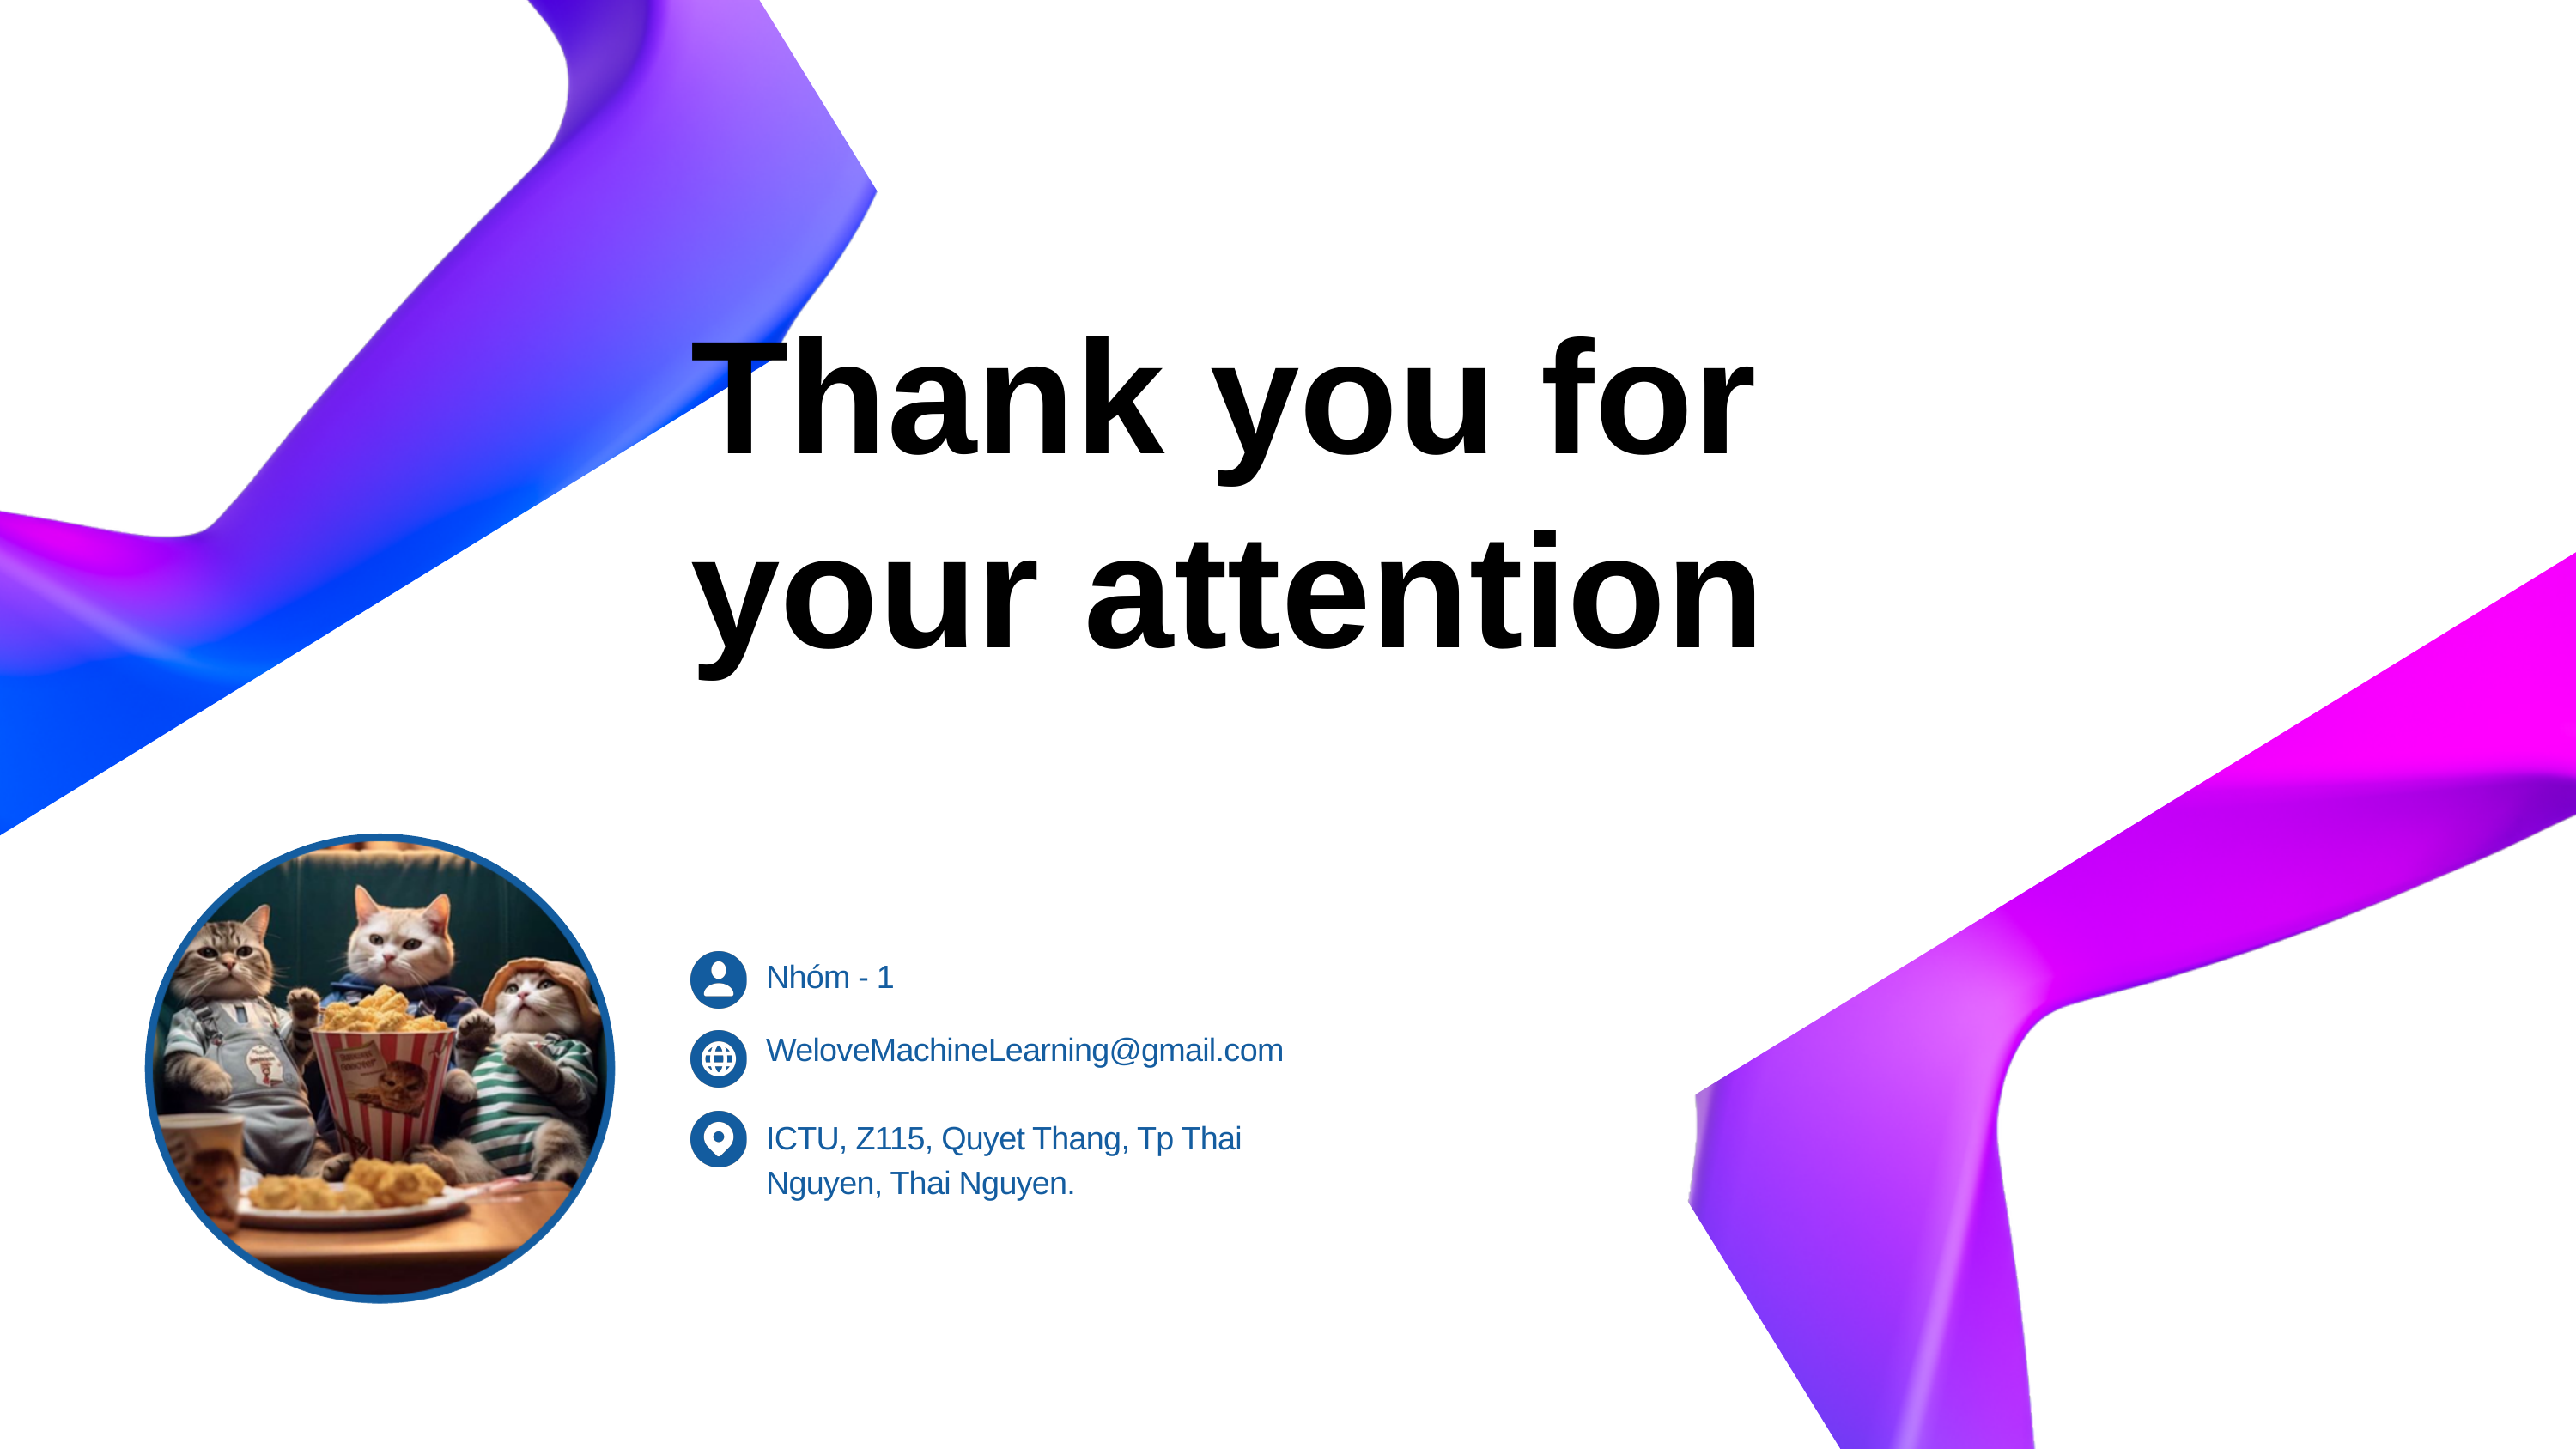

Thank you for your attention

Nhóm - 1

WeloveMachineLearning@gmail.com

ICTU, Z115, Quyet Thang, Tp Thai Nguyen, Thai Nguyen.